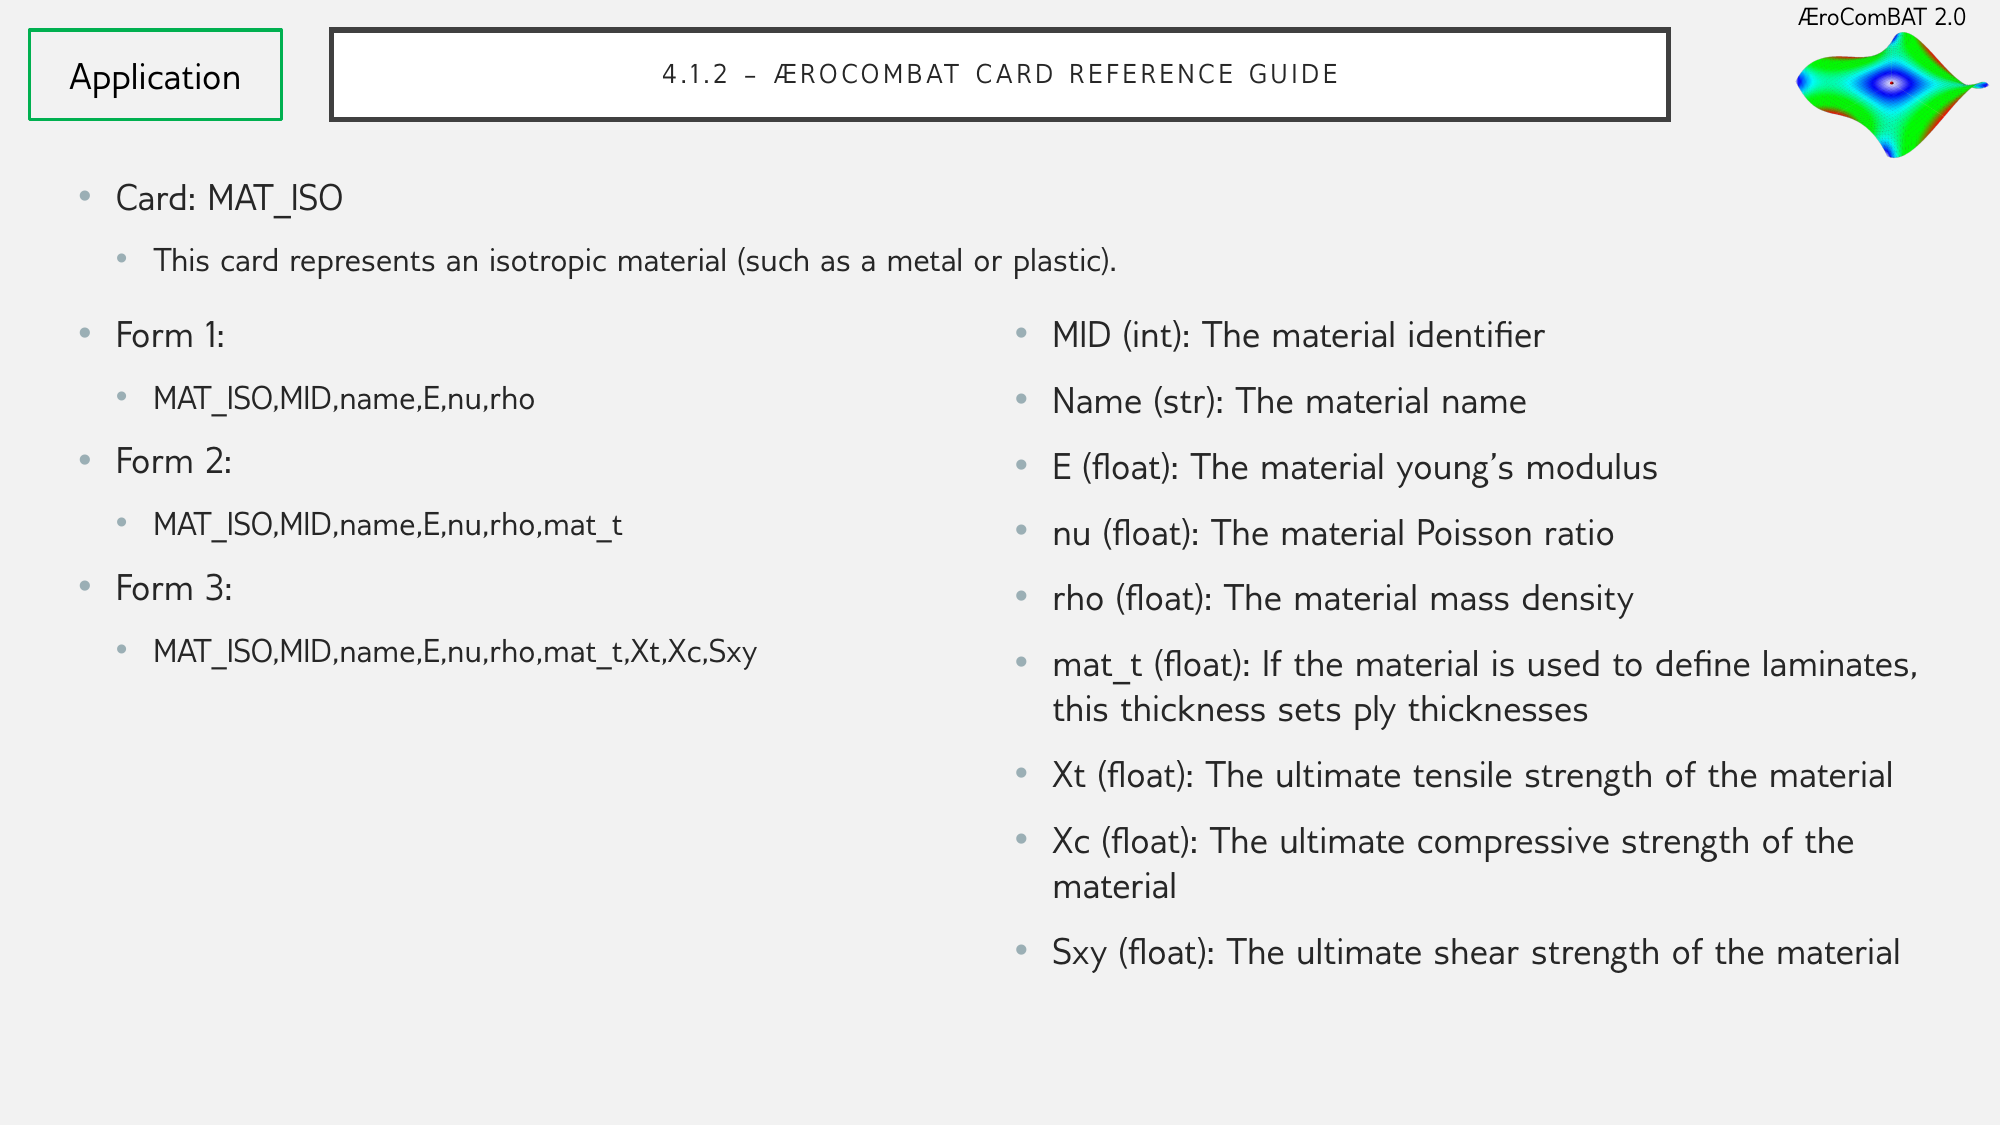

Application
# 4.1.2 – AeroComBAT Card Reference Guide
Card: MAT_ISO
This card represents an isotropic material (such as a metal or plastic).
Form 1:
MAT_ISO,MID,name,E,nu,rho
Form 2:
MAT_ISO,MID,name,E,nu,rho,mat_t
Form 3:
MAT_ISO,MID,name,E,nu,rho,mat_t,Xt,Xc,Sxy

MID (int): The material identifier
Name (str): The material name
E (float): The material young’s modulus
nu (float): The material Poisson ratio
rho (float): The material mass density
mat_t (float): If the material is used to define laminates, this thickness sets ply thicknesses
Xt (float): The ultimate tensile strength of the material
Xc (float): The ultimate compressive strength of the material
Sxy (float): The ultimate shear strength of the material